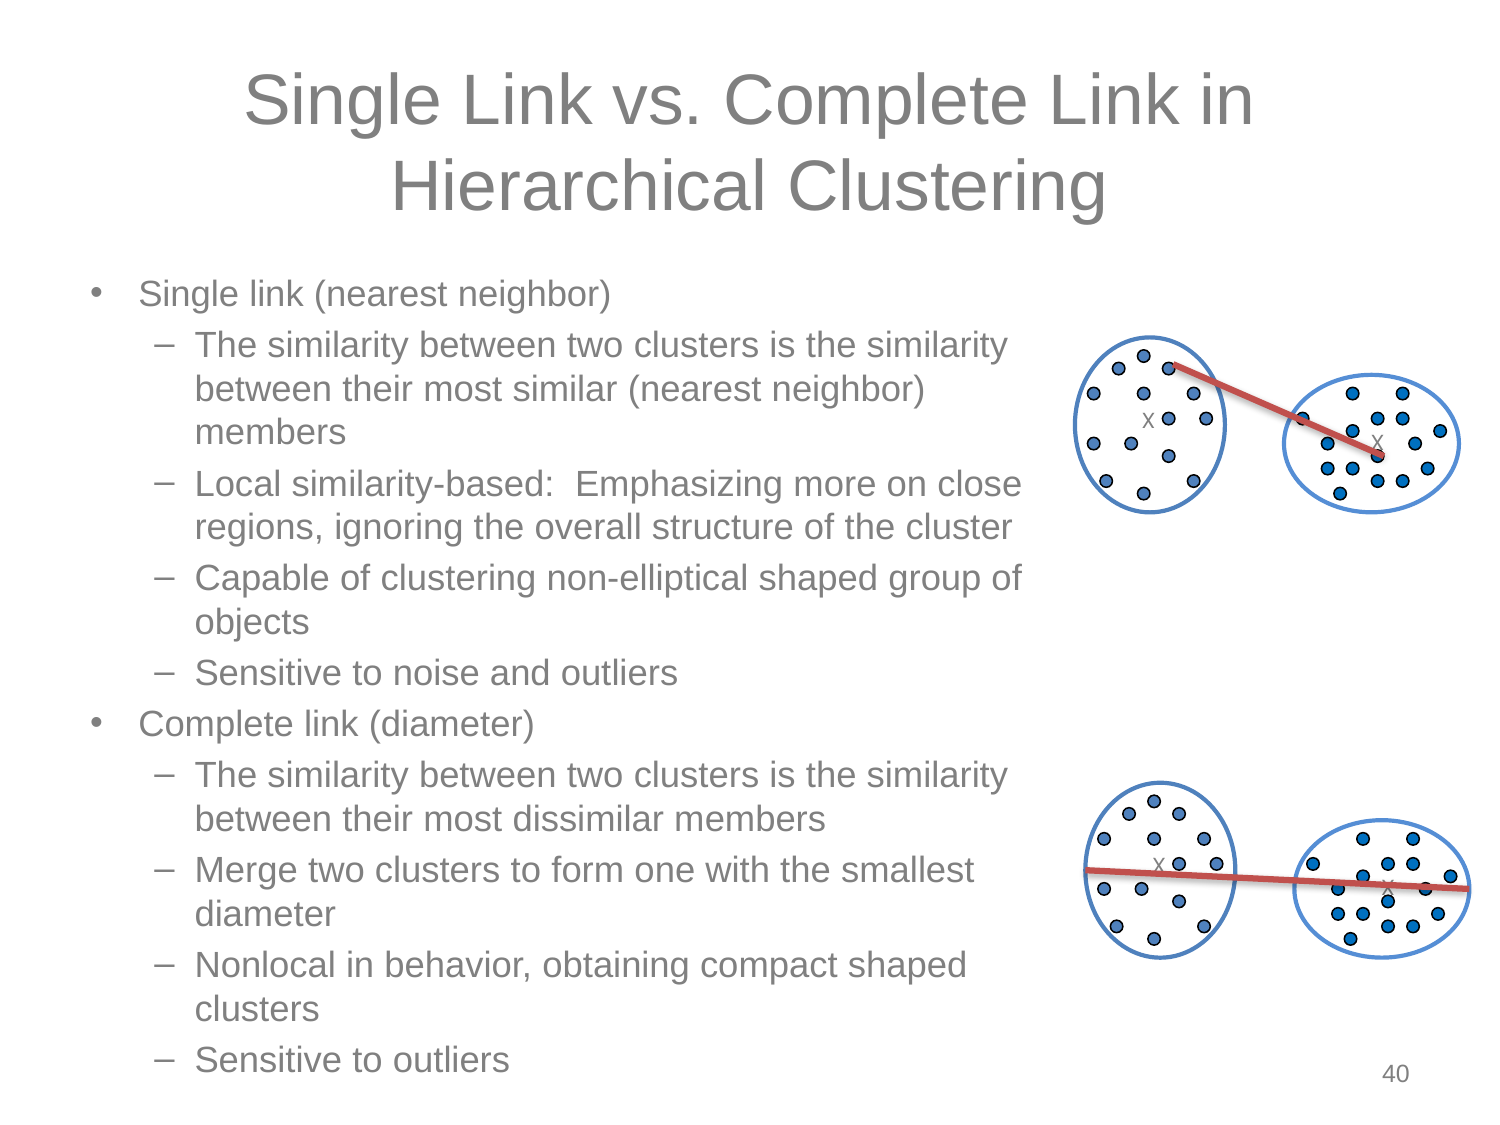

# Single Link vs. Complete Link in Hierarchical Clustering
Single link (nearest neighbor)
The similarity between two clusters is the similarity between their most similar (nearest neighbor) members
Local similarity-based:  Emphasizing more on close regions, ignoring the overall structure of the cluster
Capable of clustering non-elliptical shaped group of objects
Sensitive to noise and outliers
Complete link (diameter)
The similarity between two clusters is the similarity between their most dissimilar members
Merge two clusters to form one with the smallest diameter
Nonlocal in behavior, obtaining compact shaped clusters
Sensitive to outliers

X

X

X

X
40